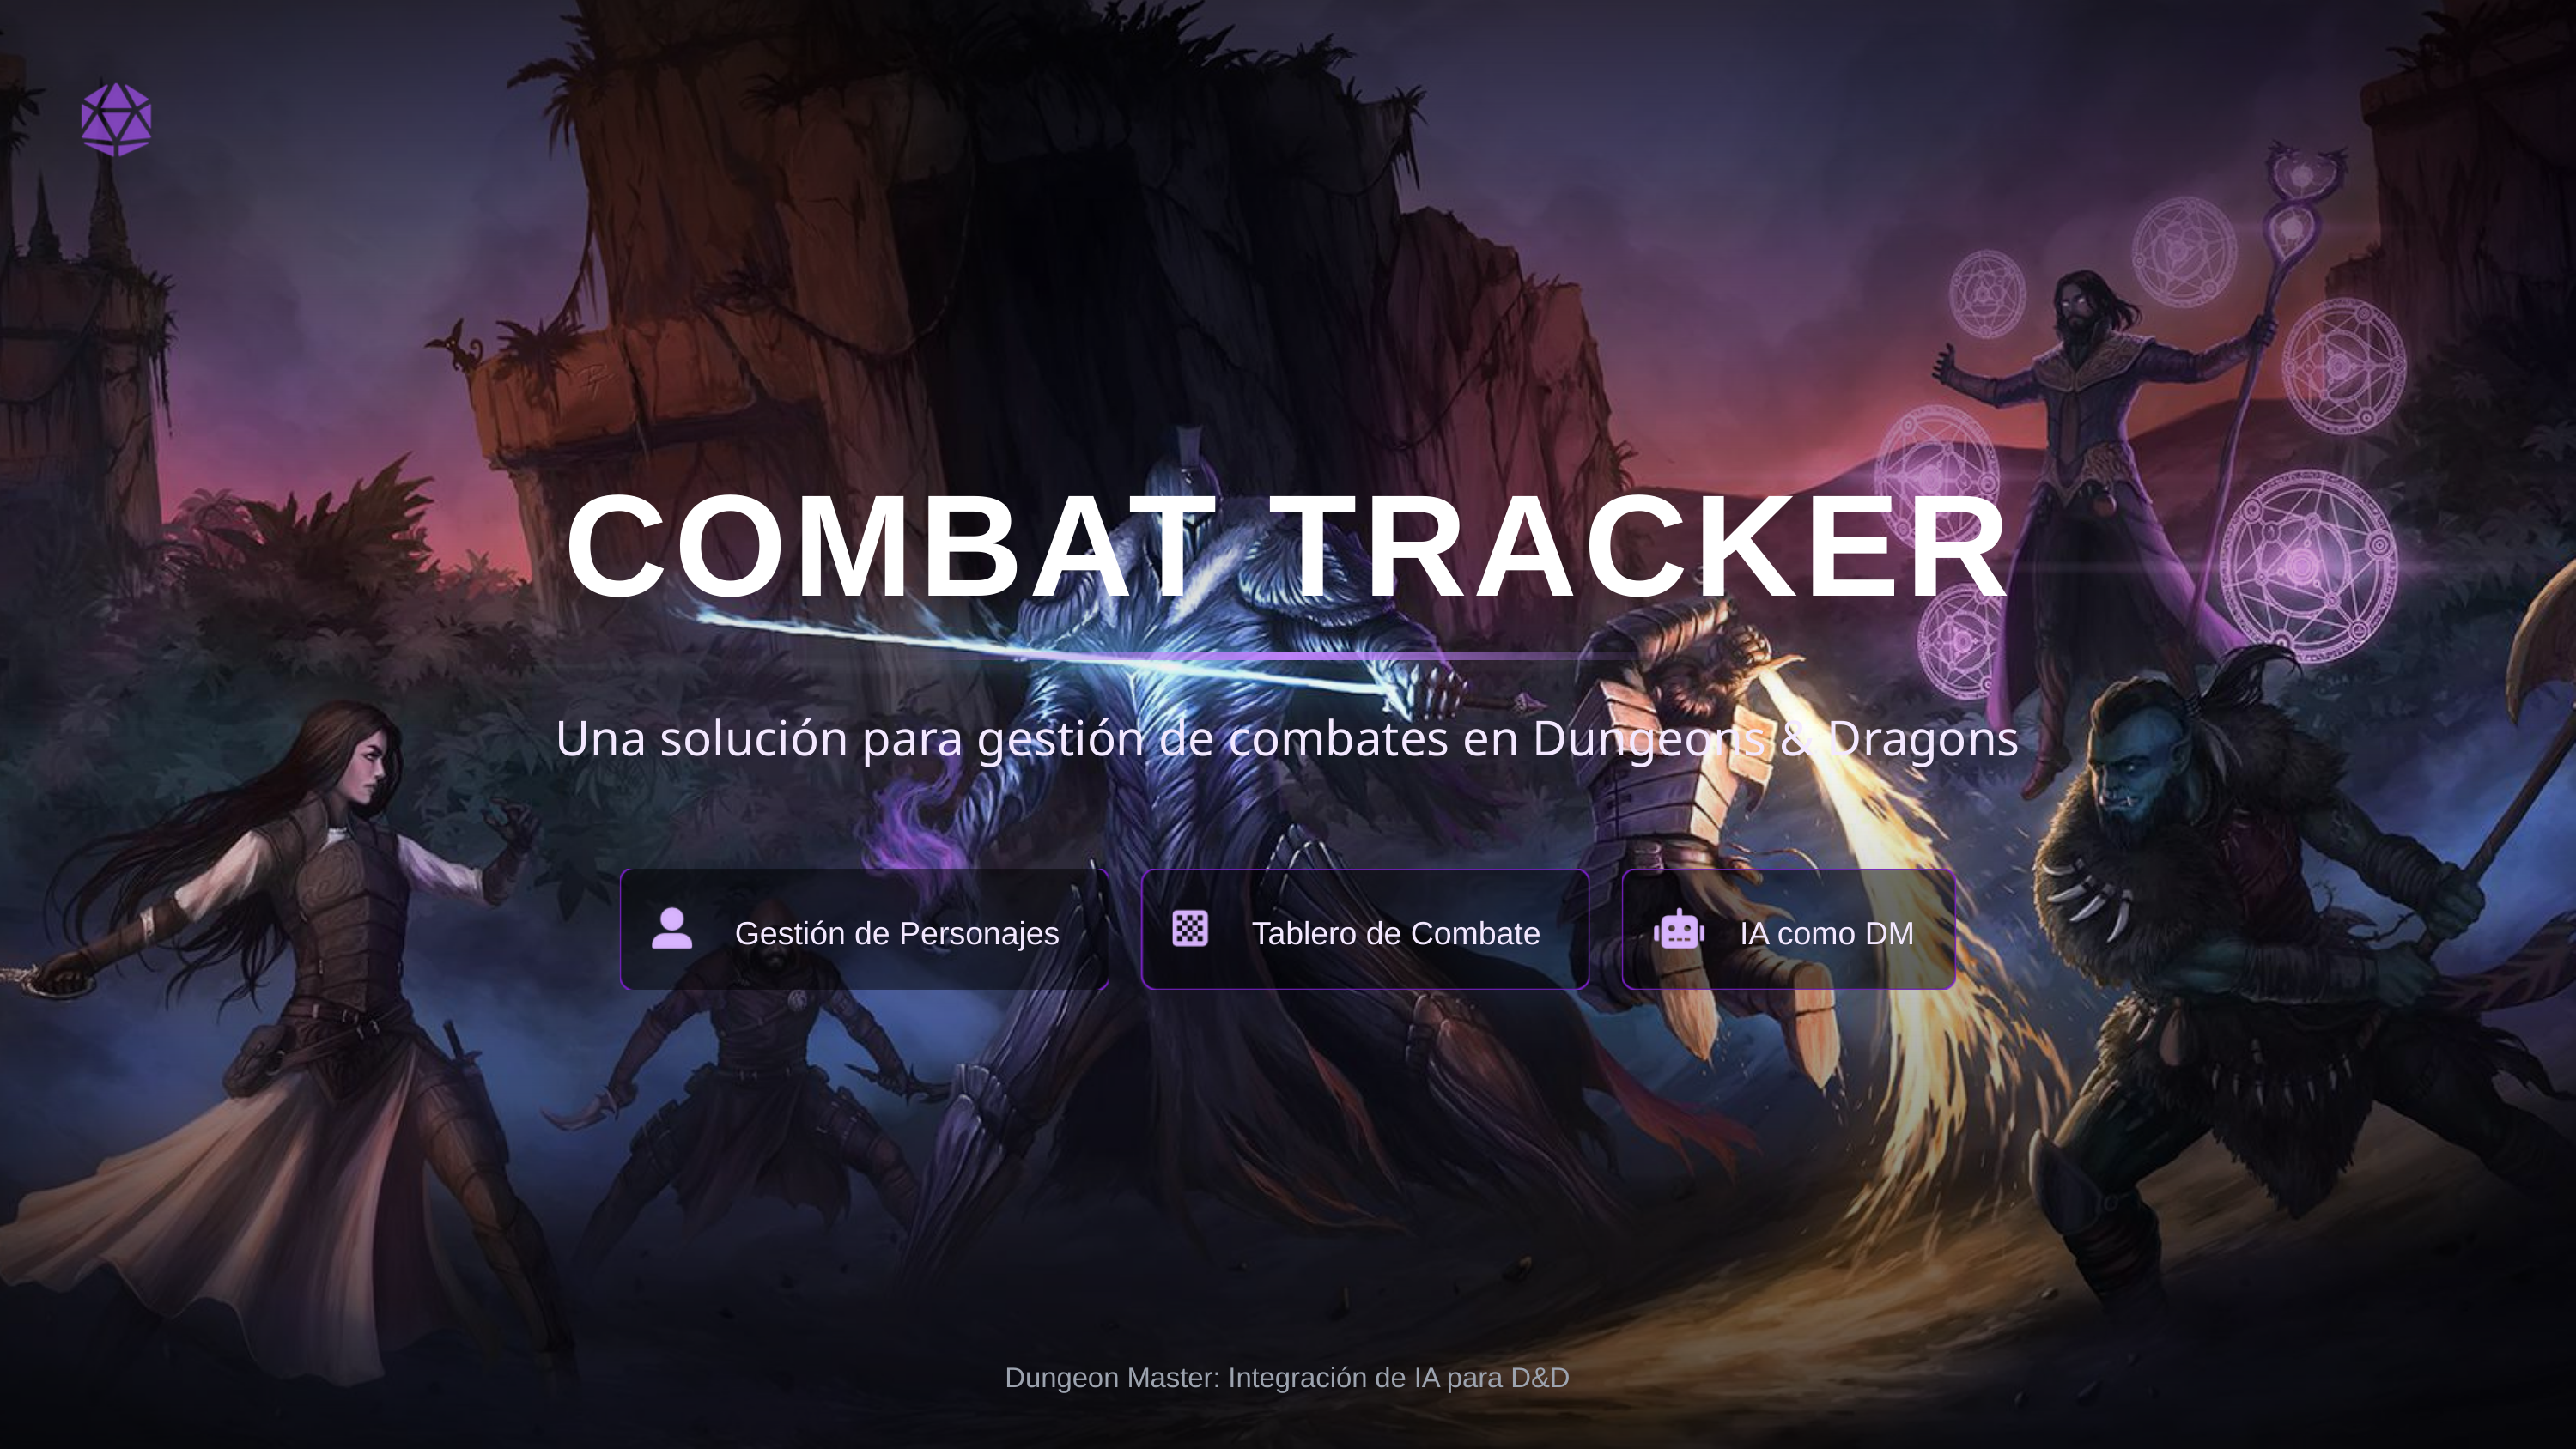

COMBAT TRACKER

Una solución para gestión de combates en Dungeons & Dragons

Gestión de Personajes
Tablero de Combate
IA como DM
Dungeon Master: Integración de IA para D&D